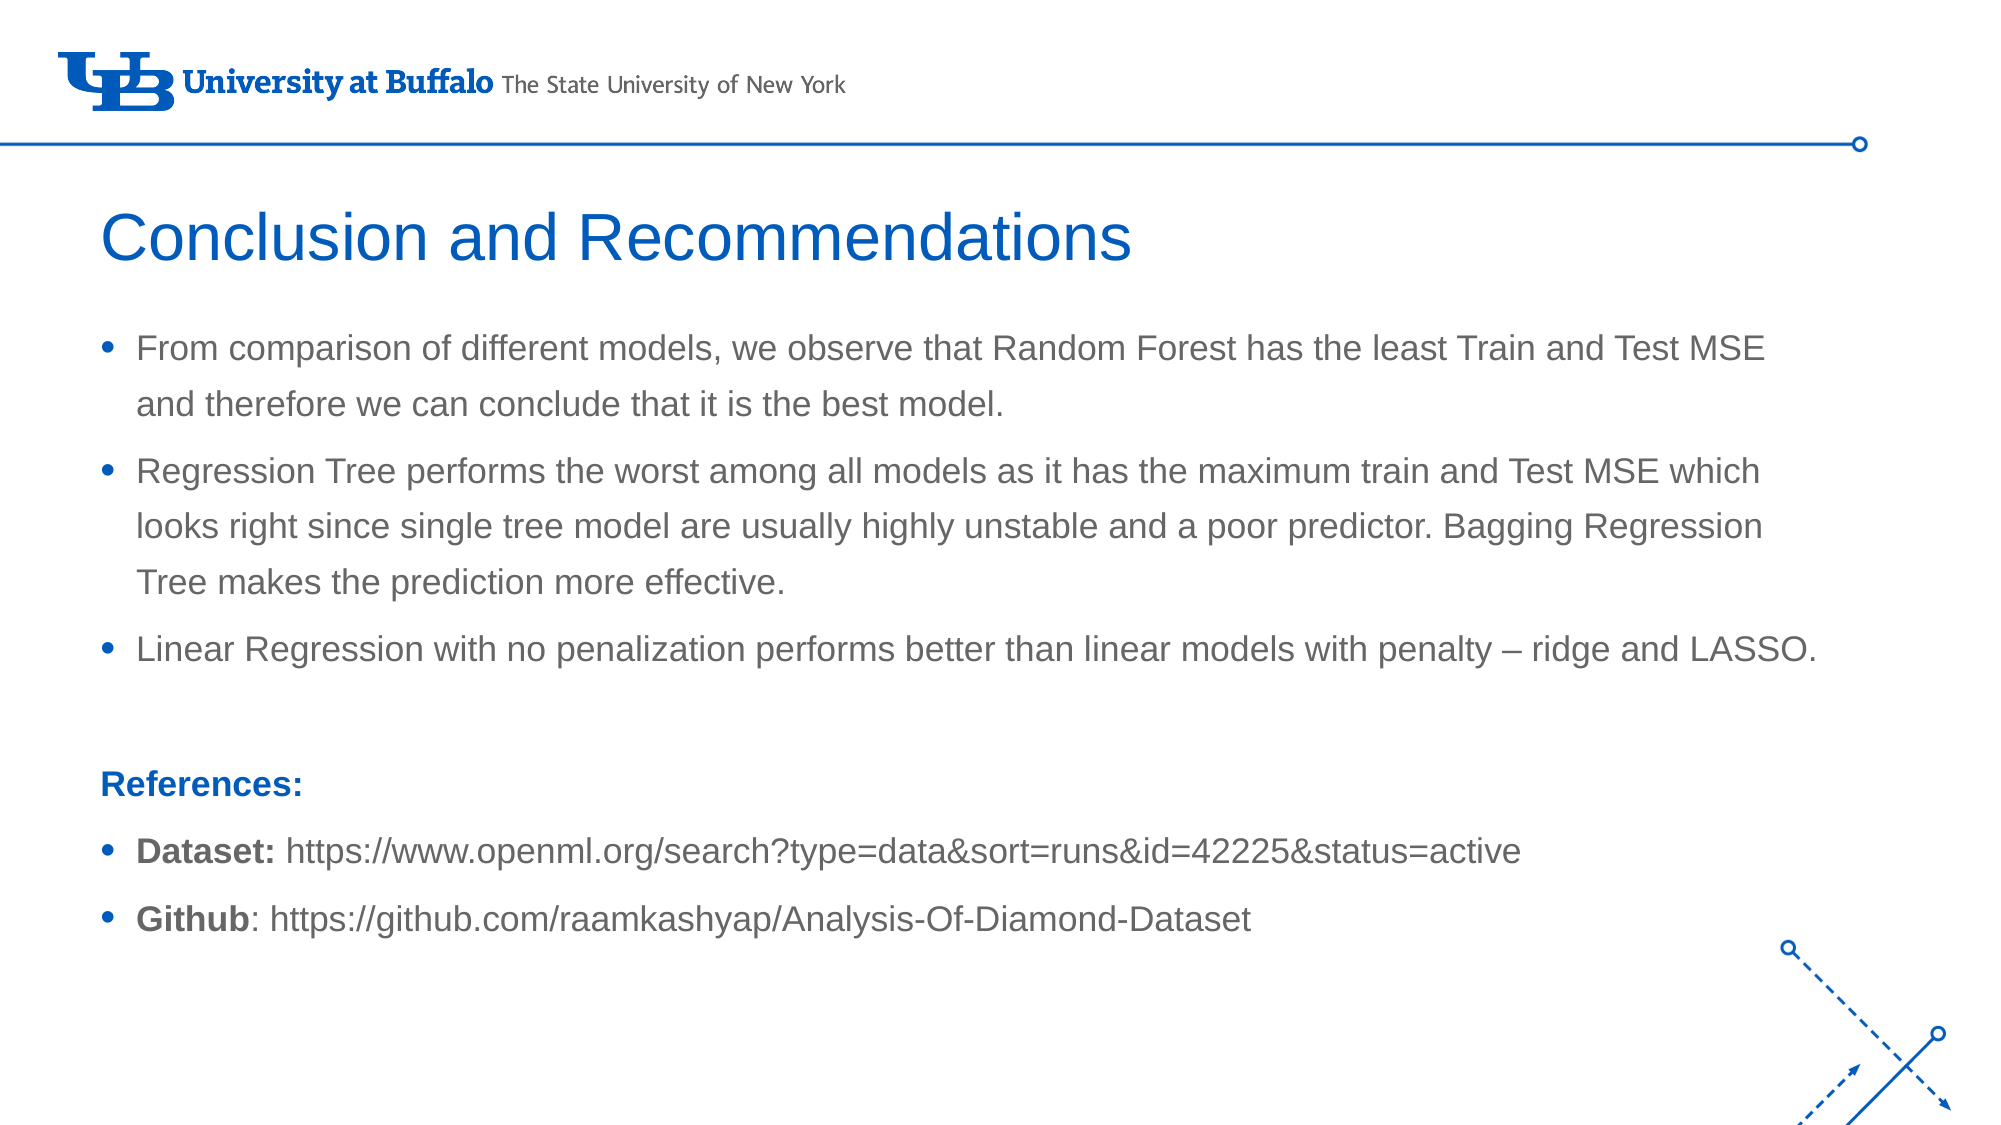

# Conclusion and Recommendations
From comparison of different models, we observe that Random Forest has the least Train and Test MSE and therefore we can conclude that it is the best model.
Regression Tree performs the worst among all models as it has the maximum train and Test MSE which looks right since single tree model are usually highly unstable and a poor predictor. Bagging Regression Tree makes the prediction more effective.
Linear Regression with no penalization performs better than linear models with penalty – ridge and LASSO.

References:
Dataset: https://www.openml.org/search?type=data&sort=runs&id=42225&status=active
Github: https://github.com/raamkashyap/Analysis-Of-Diamond-Dataset